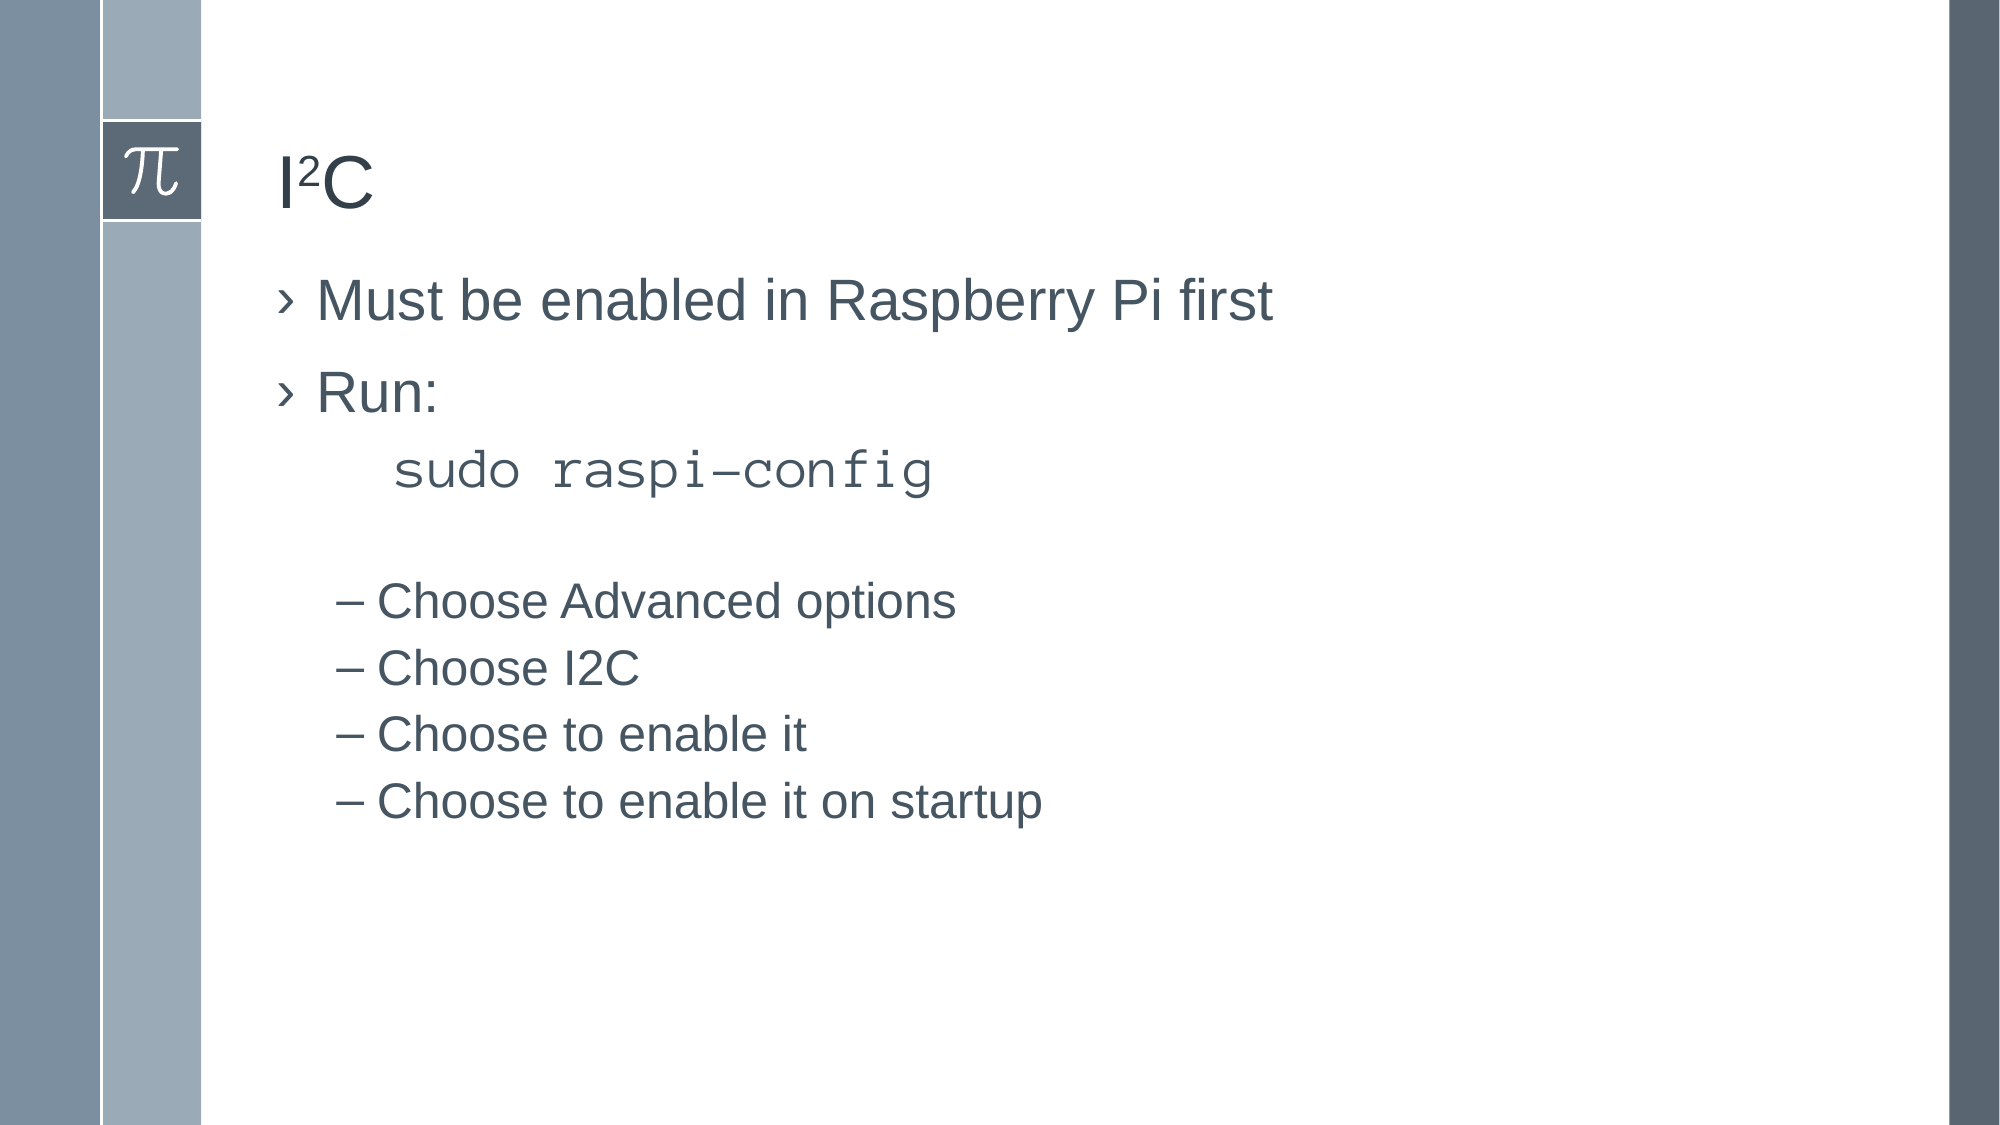

# I2C
Must be enabled in Raspberry Pi first
Run:
sudo raspi-config
Choose Advanced options
Choose I2C
Choose to enable it
Choose to enable it on startup